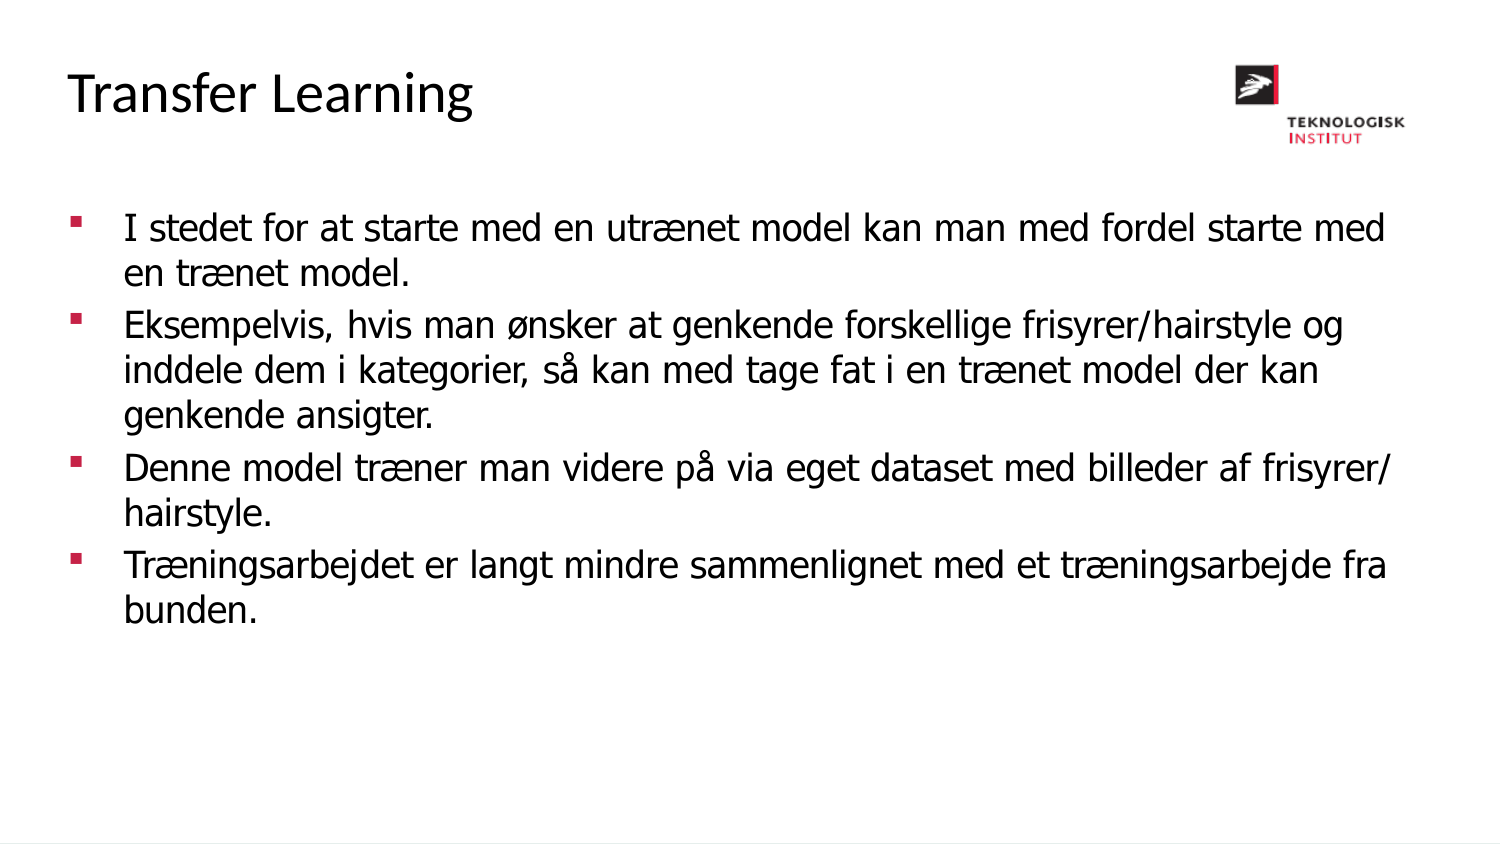

Transfer Learning

I stedet for at starte med en utrænet model kan man med fordel starte med en trænet model.
Eksempelvis, hvis man ønsker at genkende forskellige frisyrer/hairstyle og inddele dem i kategorier, så kan med tage fat i en trænet model der kan genkende ansigter.
Denne model træner man videre på via eget dataset med billeder af frisyrer/ hairstyle.
Træningsarbejdet er langt mindre sammenlignet med et træningsarbejde fra bunden.